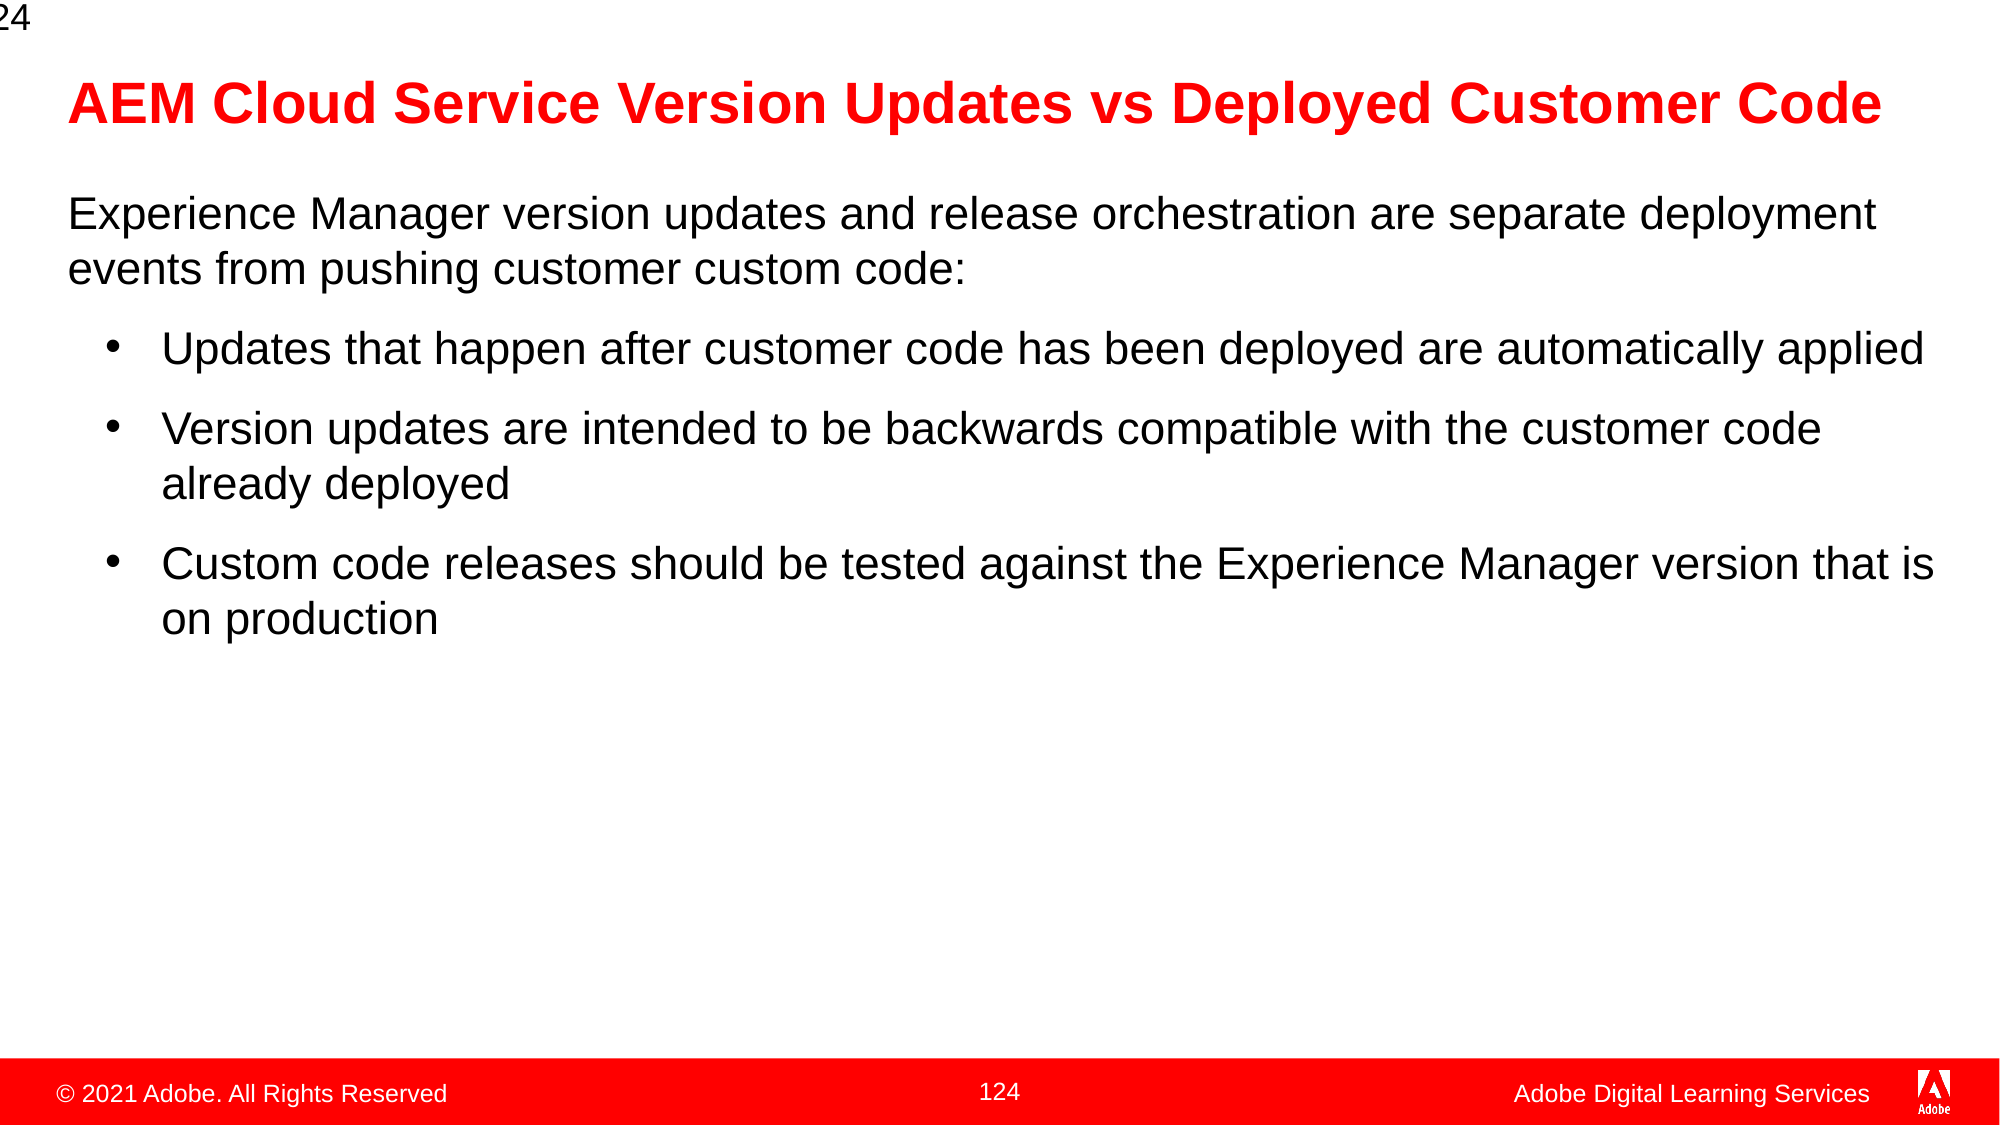

124
# AEM Cloud Service Version Updates vs Deployed Customer Code
Experience Manager version updates and release orchestration are separate deployment events from pushing customer custom code:
Updates that happen after customer code has been deployed are automatically applied
Version updates are intended to be backwards compatible with the customer code already deployed
Custom code releases should be tested against the Experience Manager version that is on production